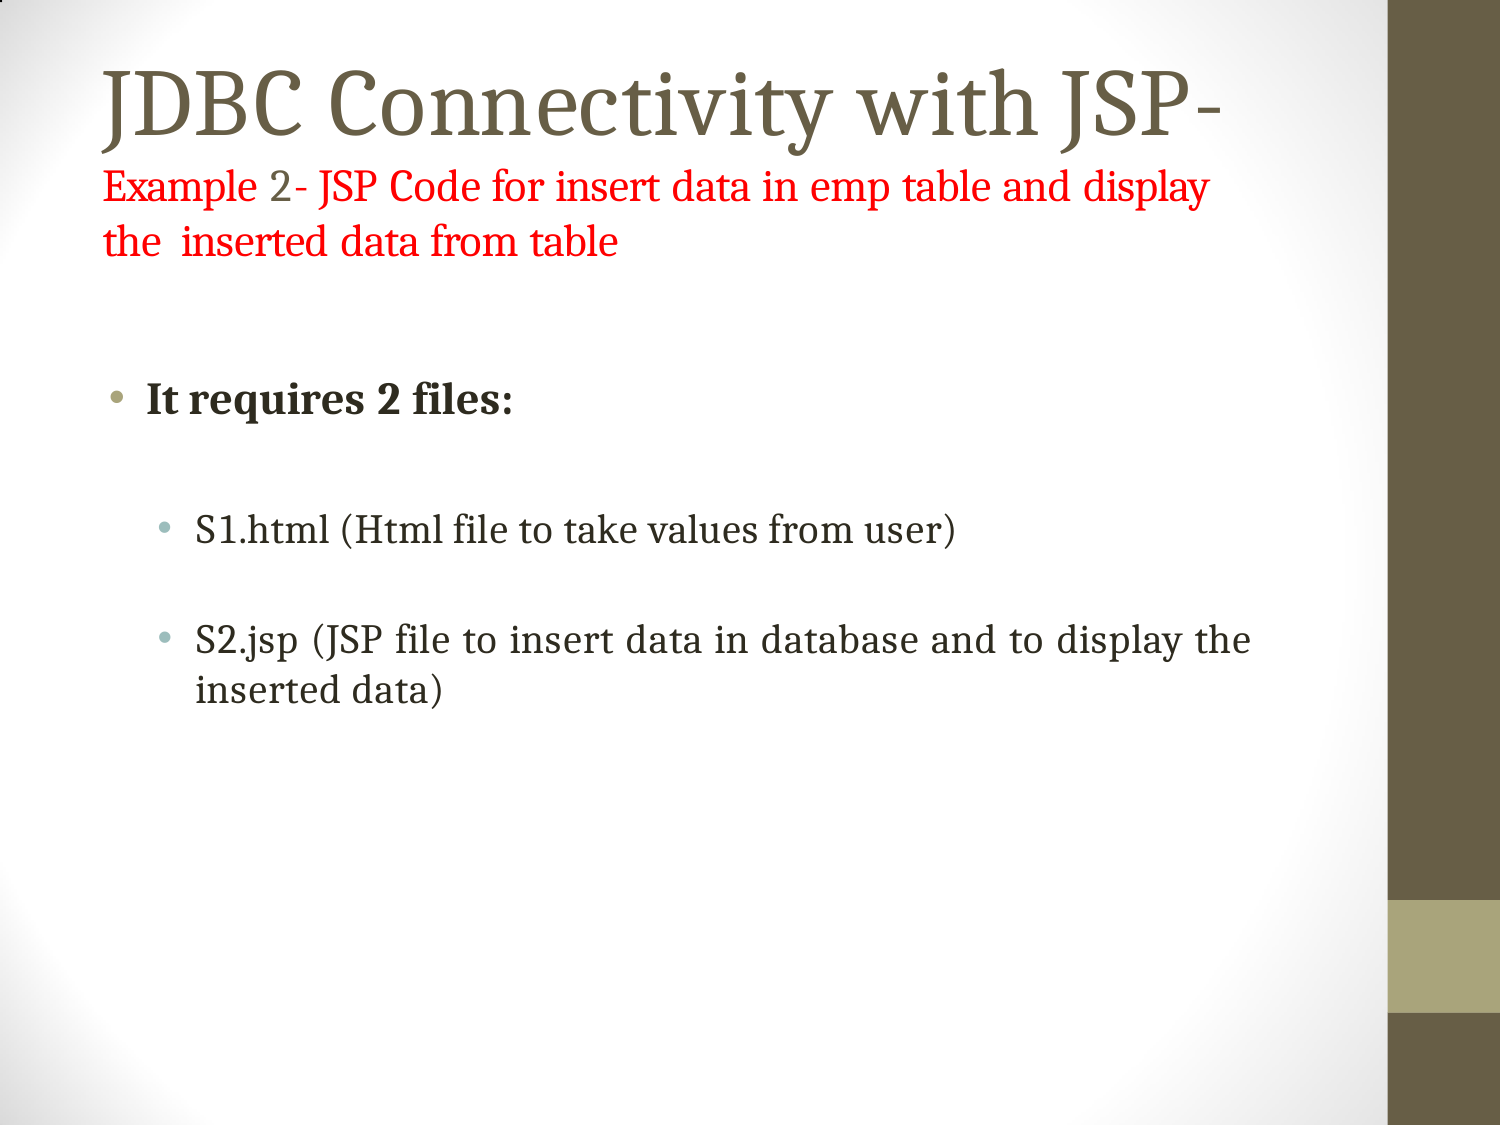

# JDBC Connectivity with JSP-
Example 2- JSP Code for insert data in emp table and display the  inserted data from table
It requires 2 files:

S1.html (Html file to take values from user)

S2.jsp (JSP file to insert data in database and to display the  inserted data)